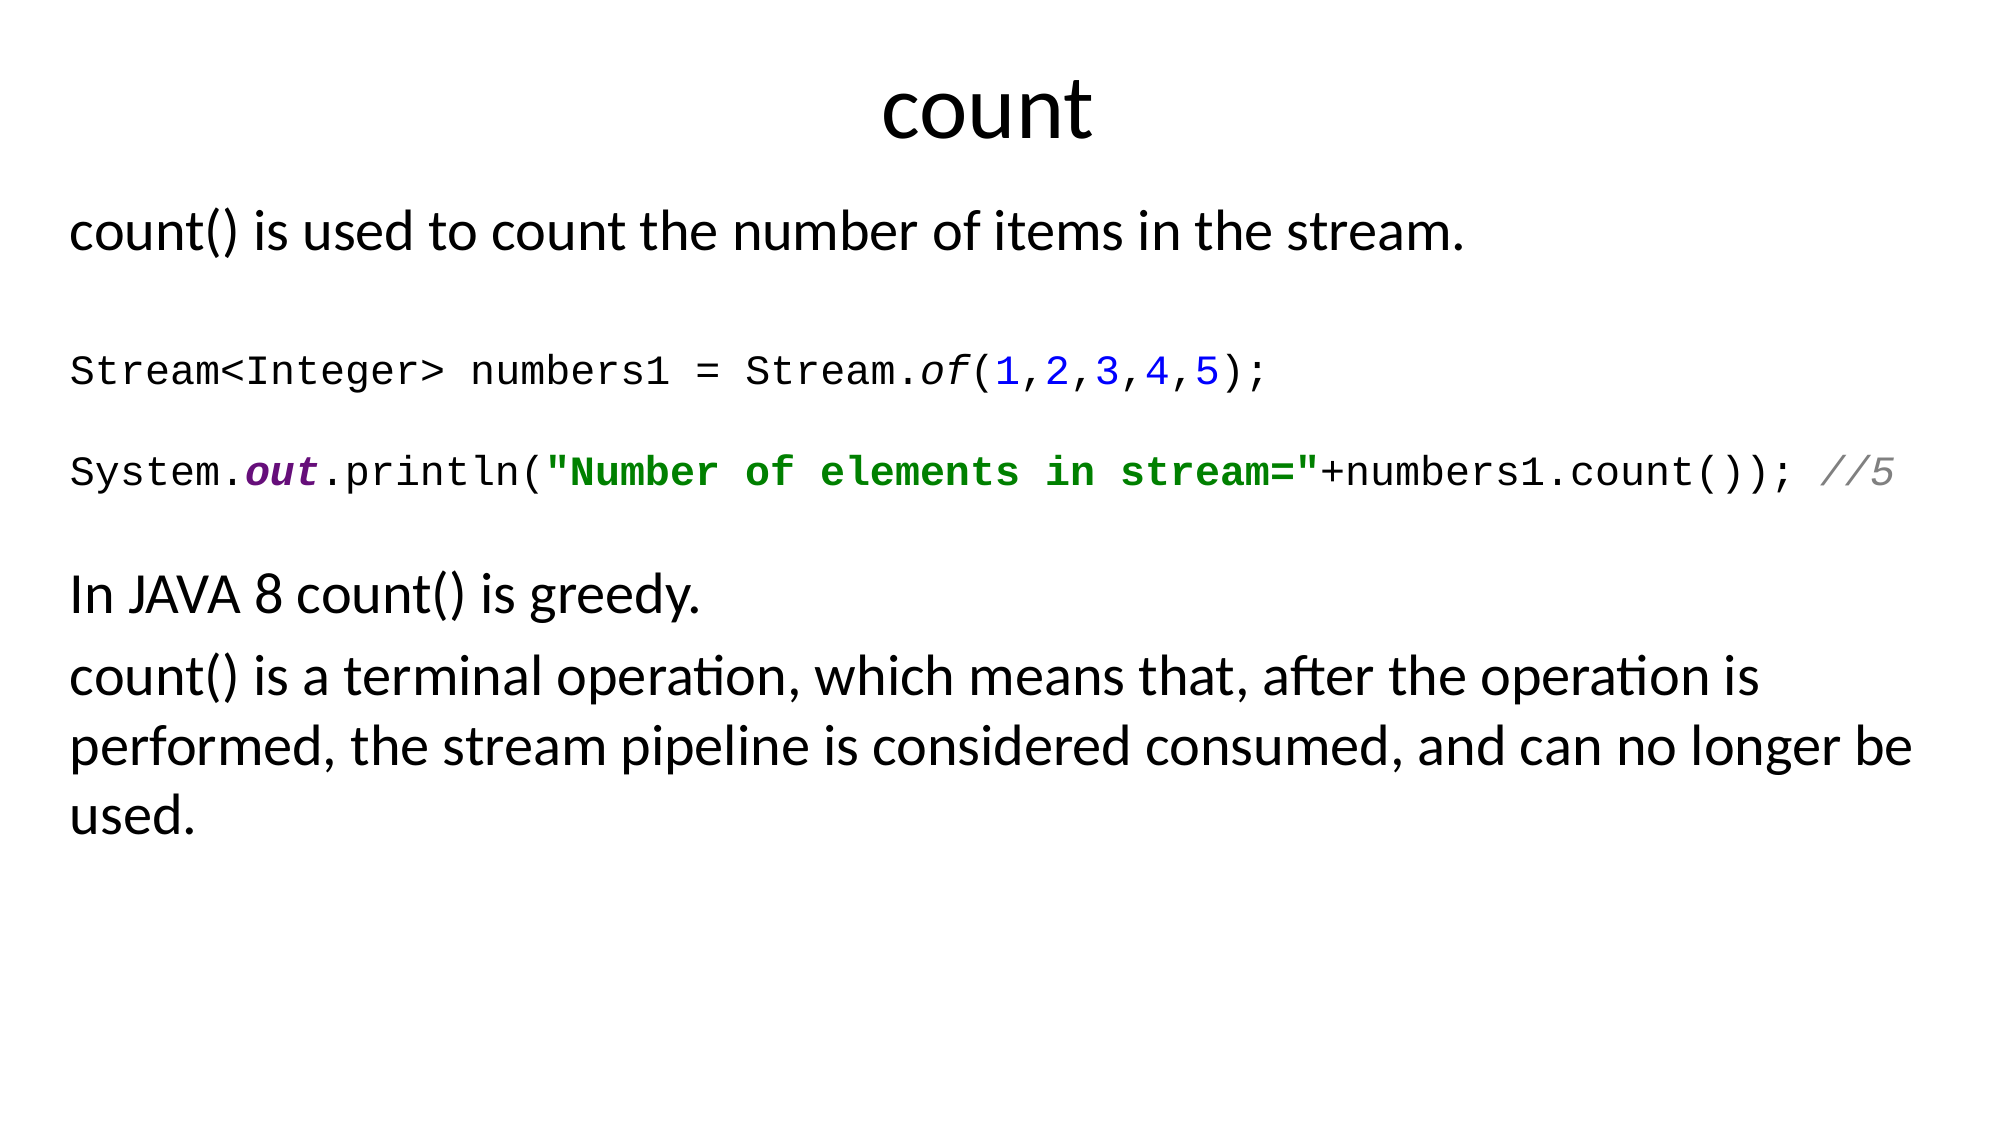

# count
count() is used to count the number of items in the stream.

Stream<Integer> numbers1 = Stream.of(1,2,3,4,5);
System.out.println("Number of elements in stream="+numbers1.count()); //5

In JAVA 8 count() is greedy.
count() is a terminal operation, which means that, after the operation is performed, the stream pipeline is considered consumed, and can no longer be used.